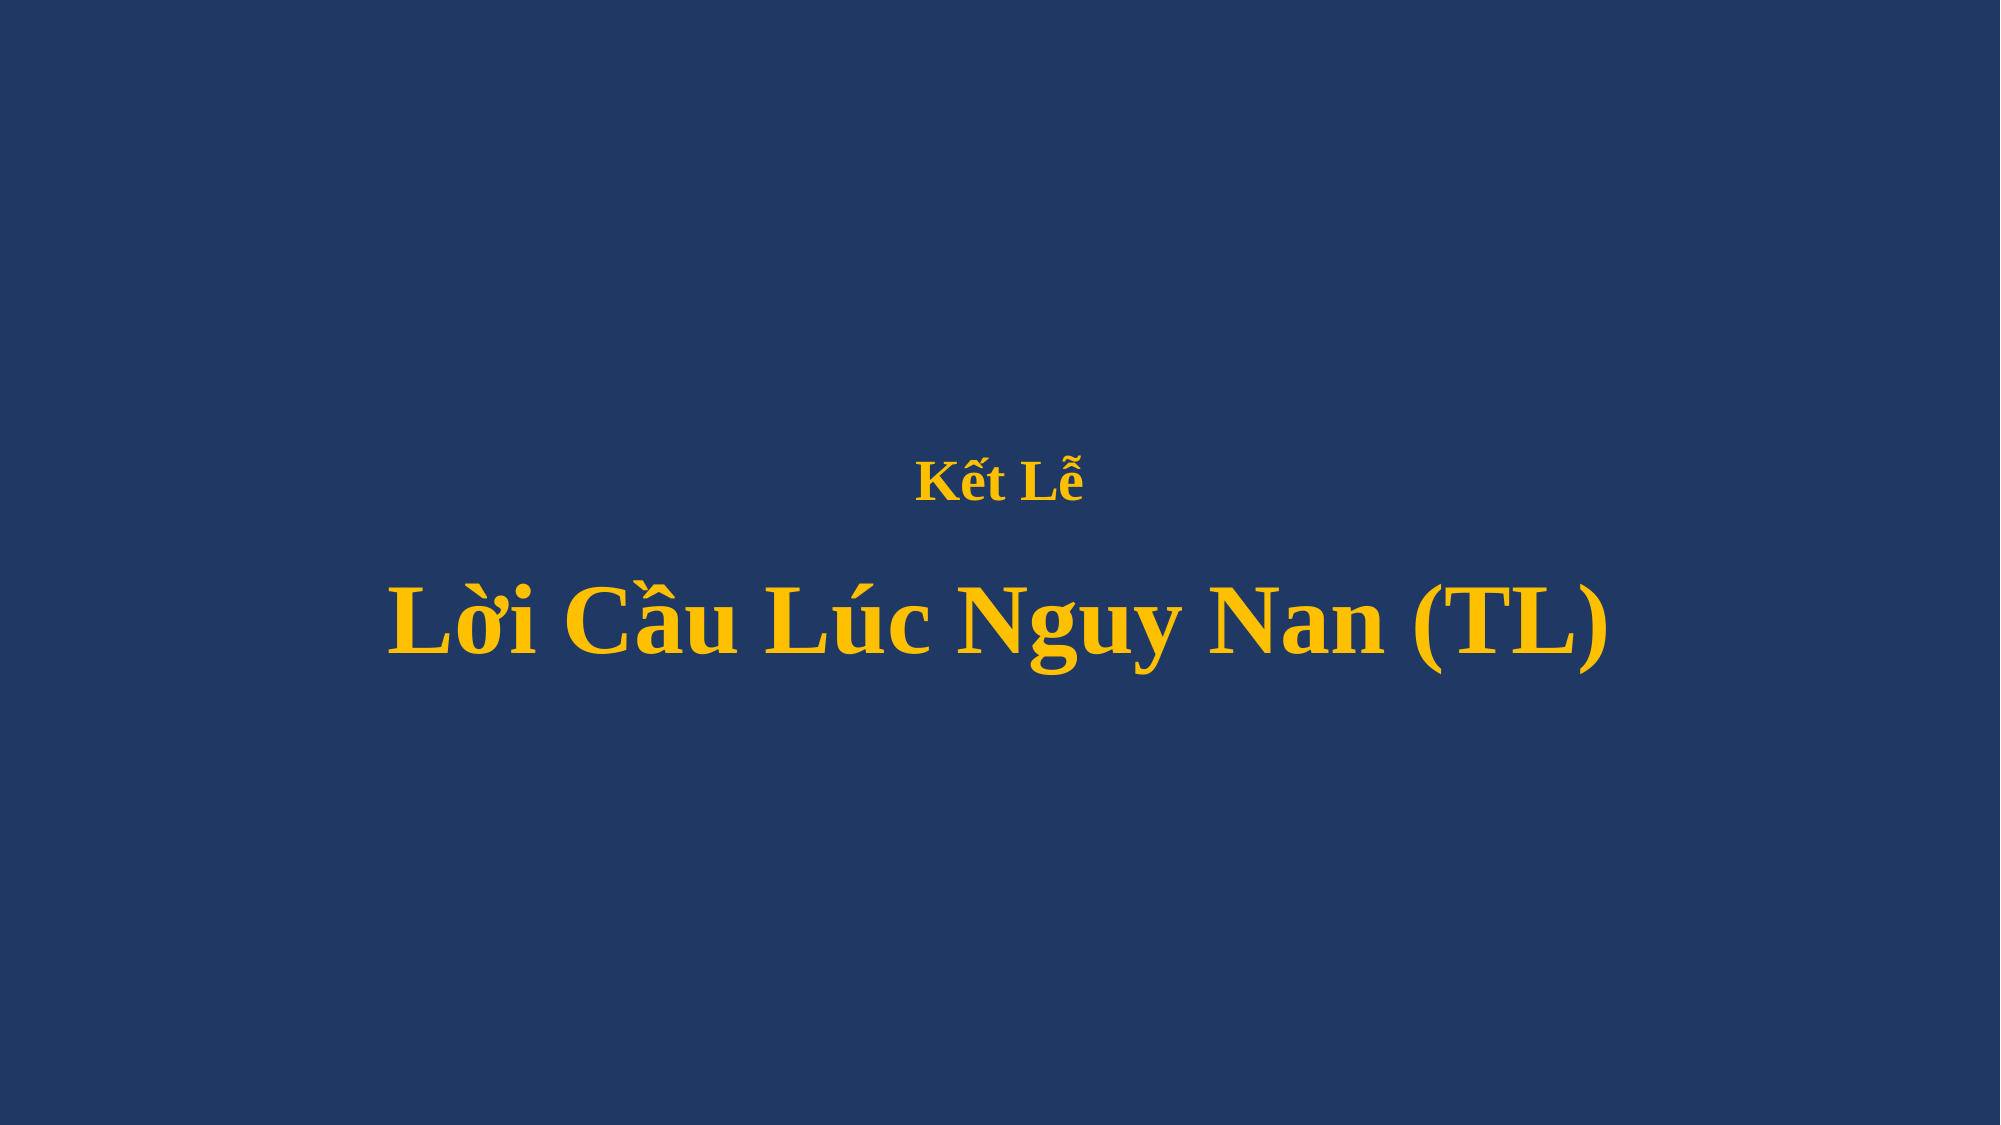

# Kết Lễ Lời Cầu Lúc Nguy Nan (TL)